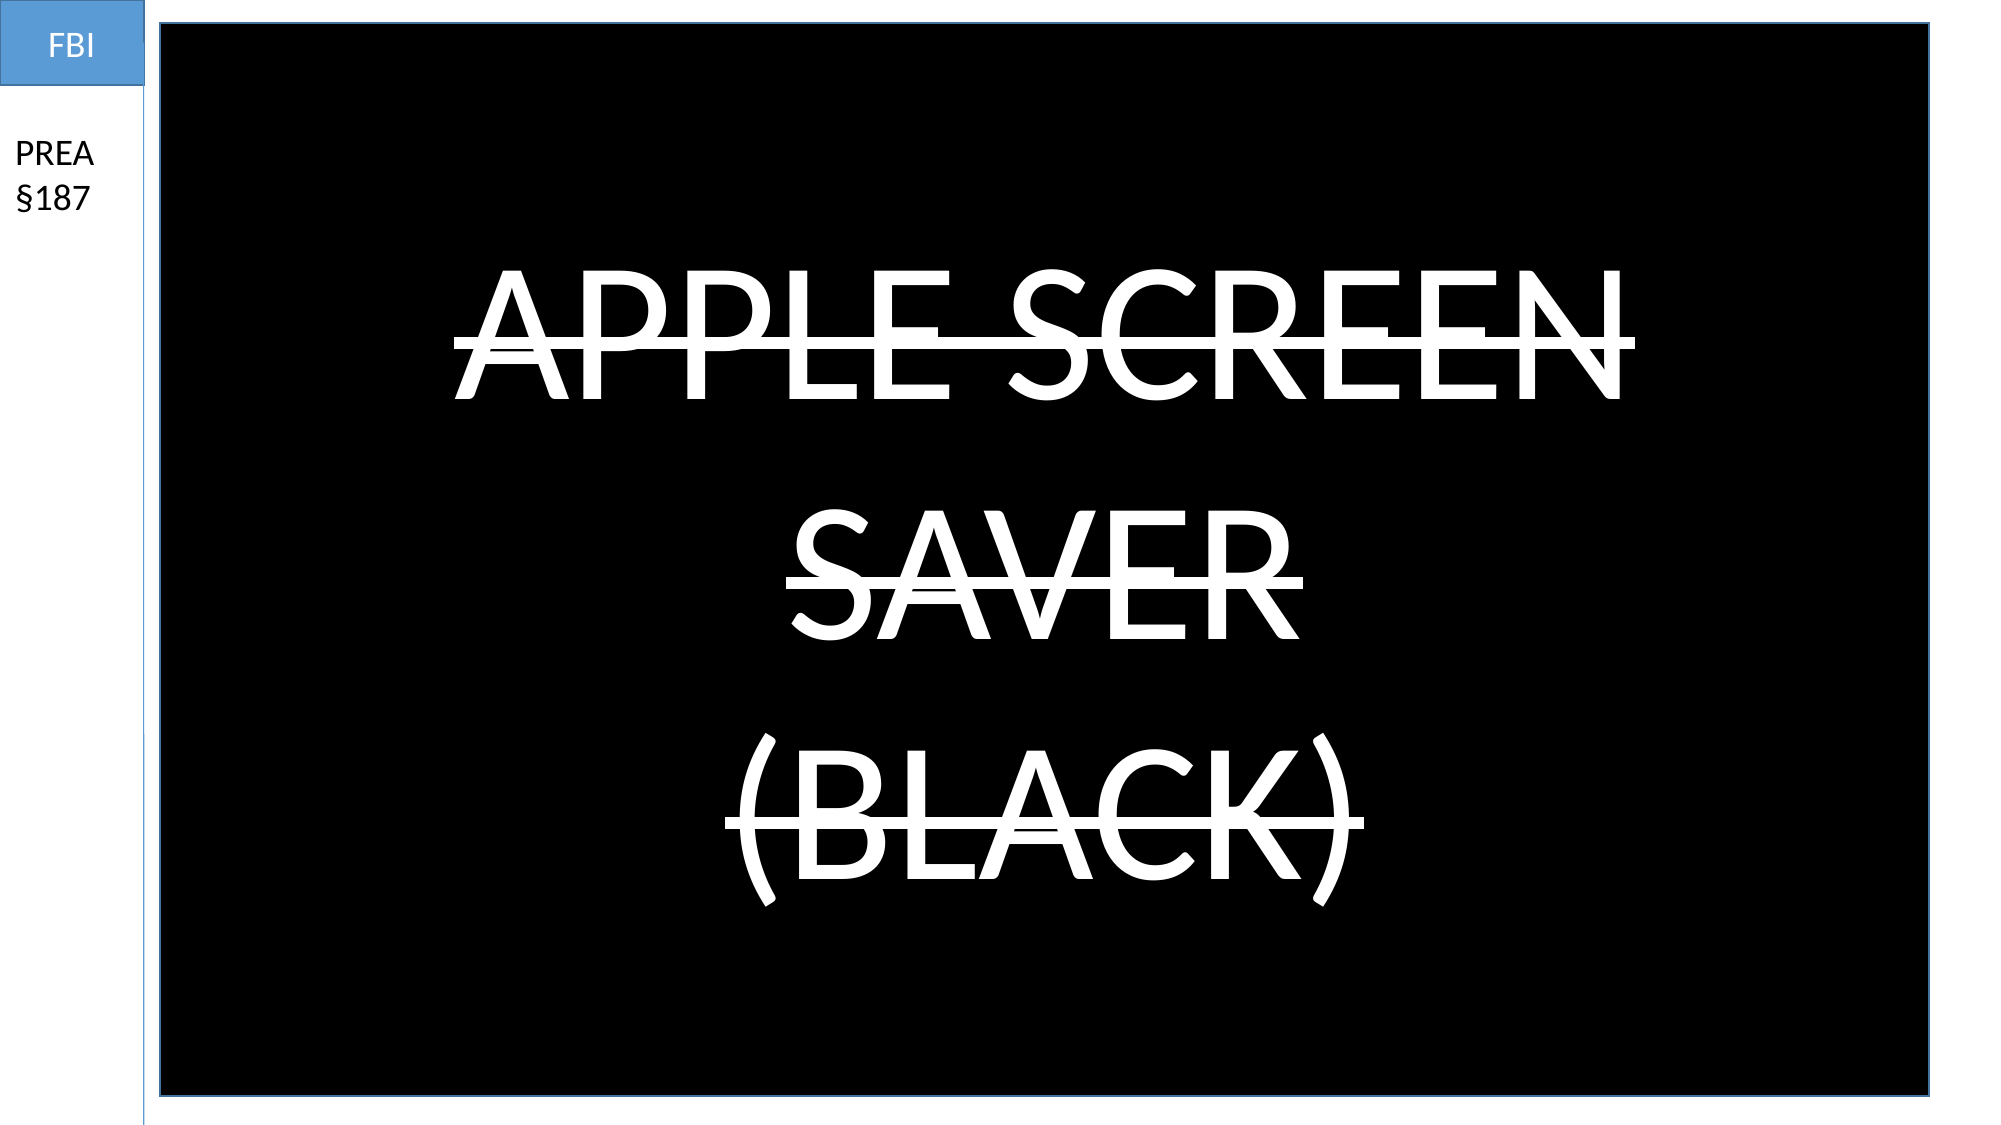

FBI
APPLE SCREEN SAVER
(BLACK)
PREA
§187

It’s 9/l-l